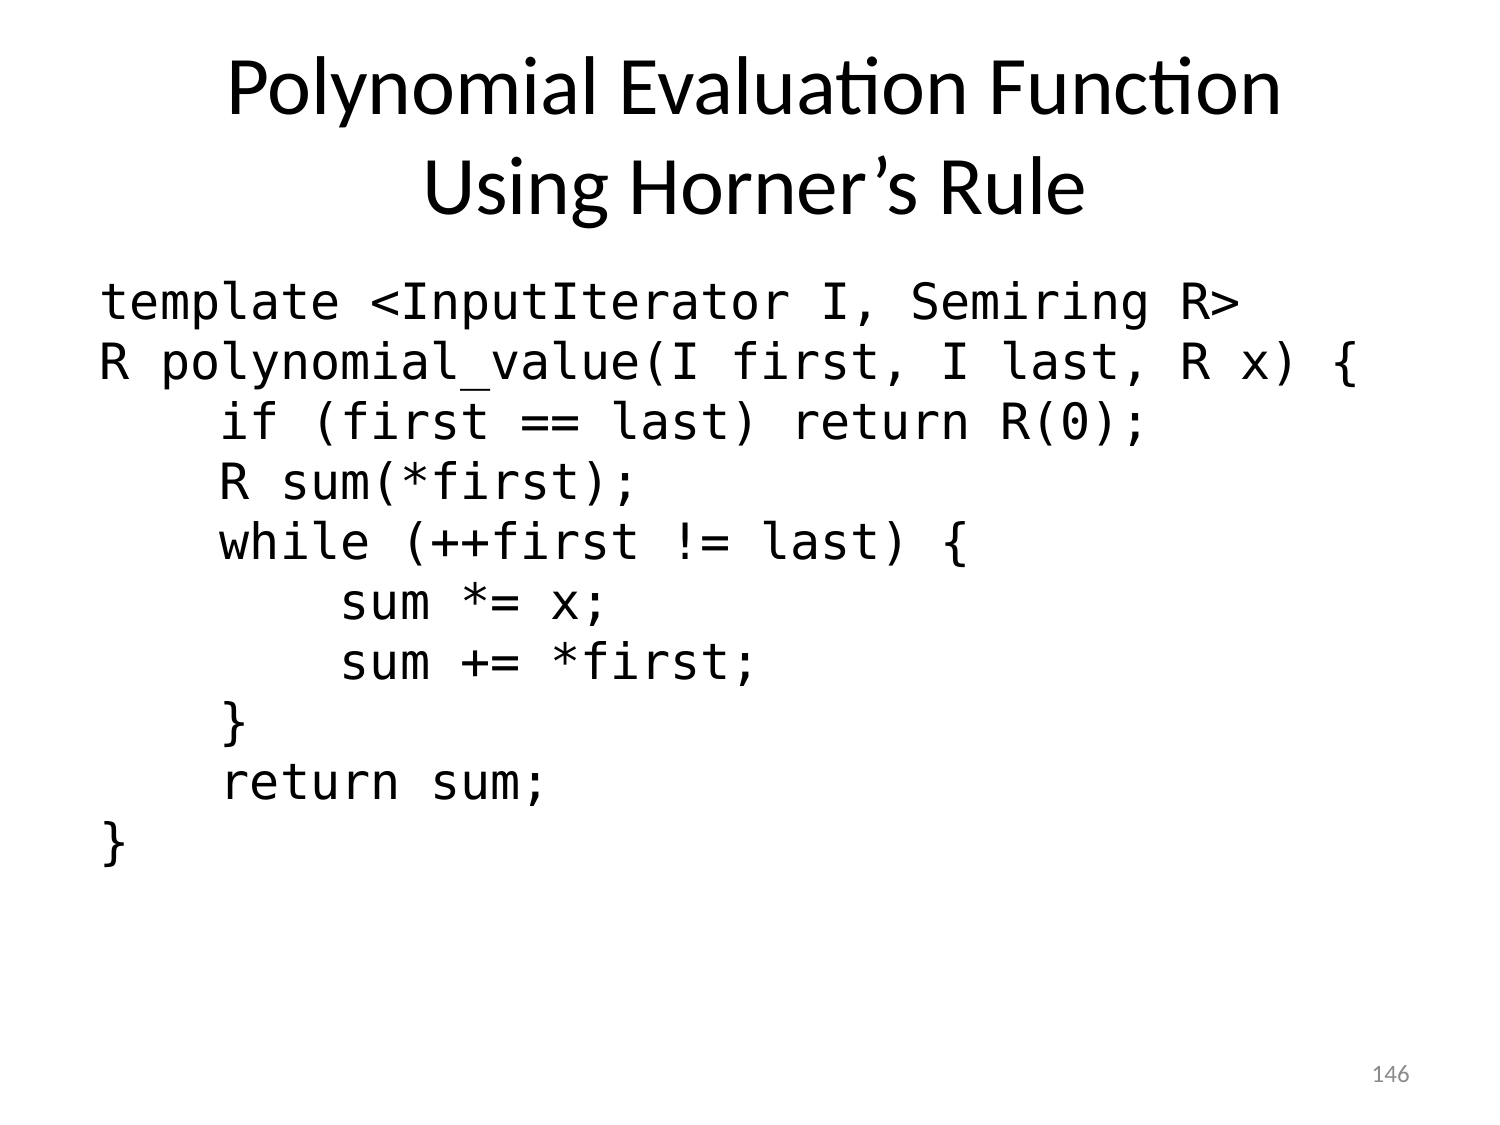

# Polynomial Evaluation Function Using Horner’s Rule
template <InputIterator I, Semiring R>
R polynomial_value(I first, I last, R x) {
    if (first == last) return R(0);
    R sum(*first);
    while (++first != last) {
        sum *= x;
        sum += *first;
    }
    return sum;
}
146